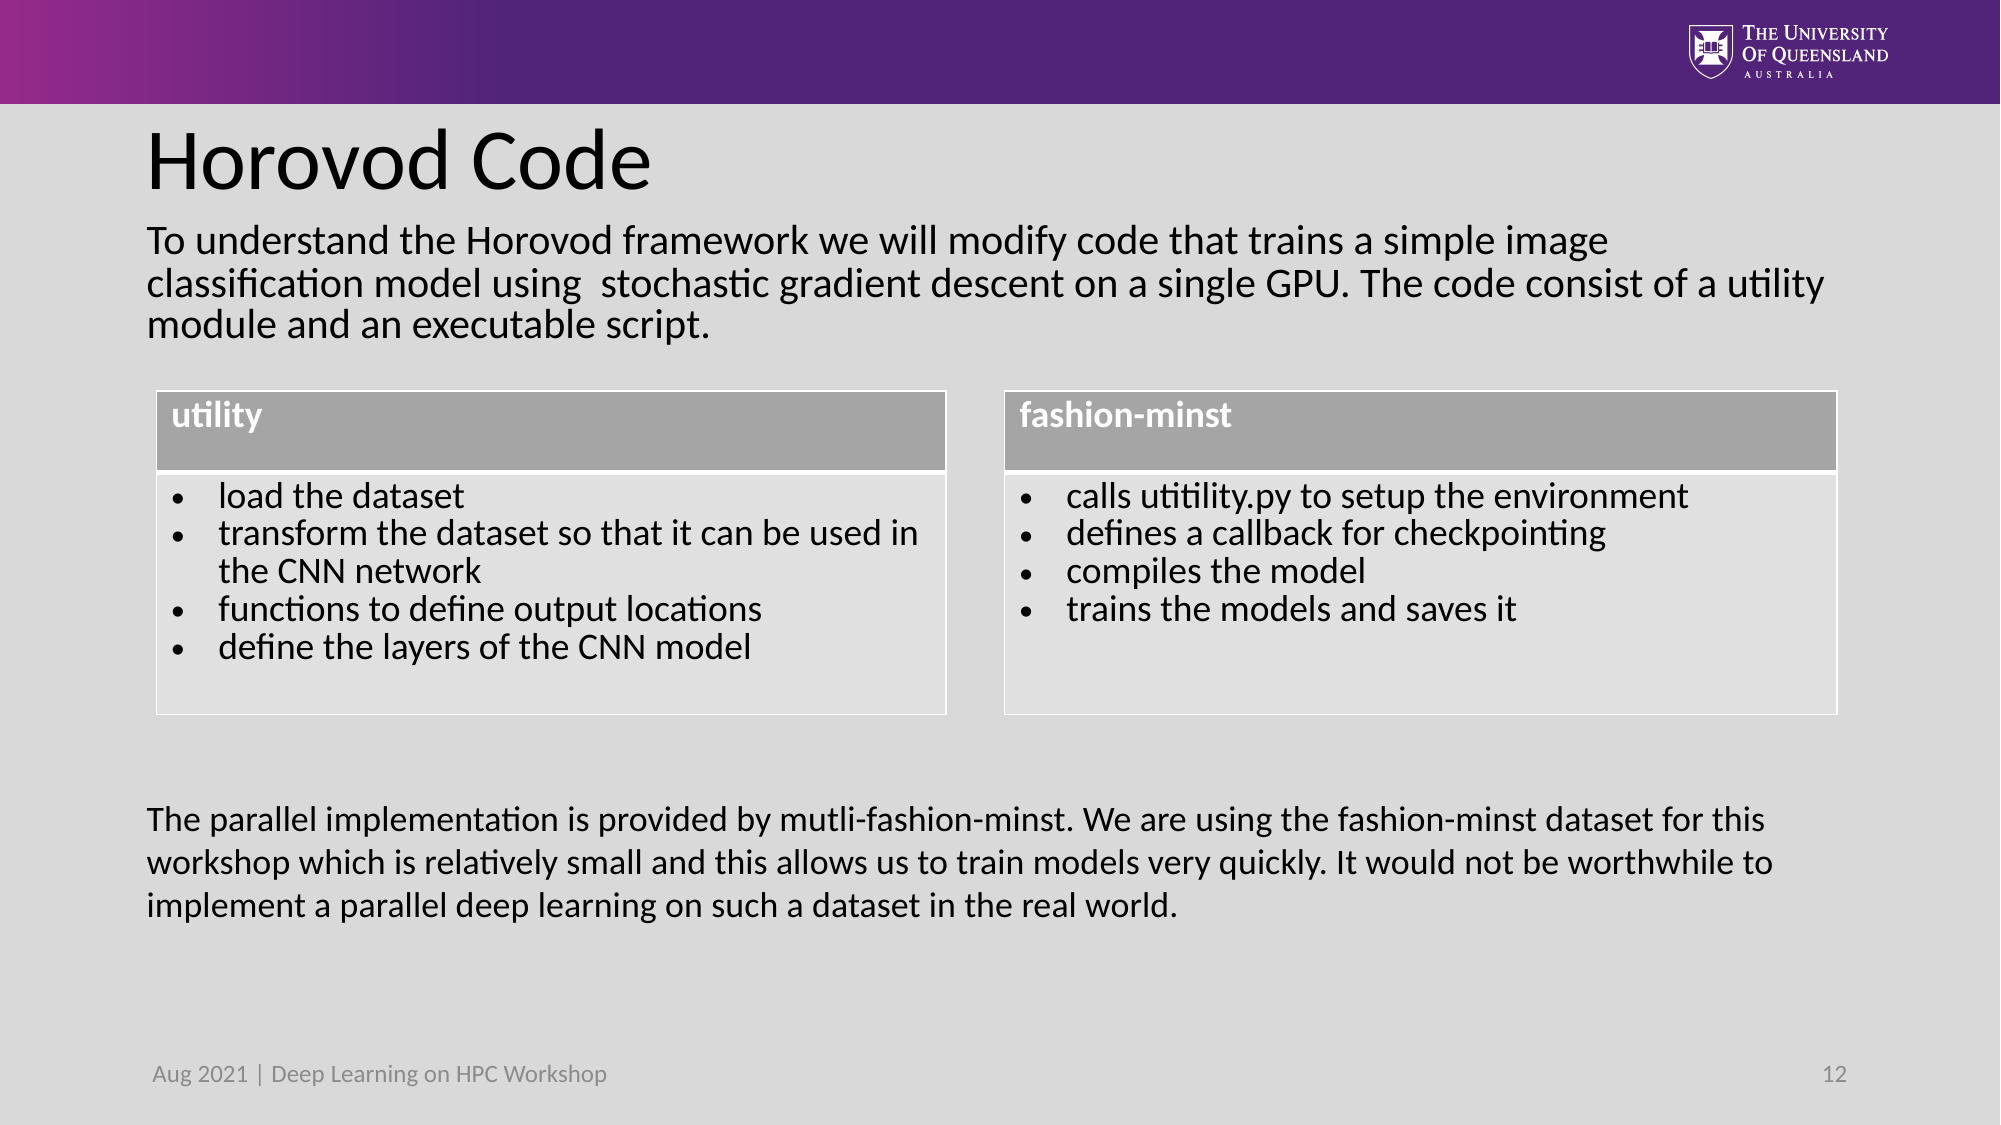

# Horovod Code
To understand the Horovod framework we will modify code that trains a simple image classification model using  stochastic gradient descent on a single GPU. The code consist of a utility module and an executable script.
| utility |
| --- |
| load the dataset transform the dataset so that it can be used in the CNN network functions to define output locations define the layers of the CNN model |
| fashion-minst |
| --- |
| calls utitility.py to setup the environment defines a callback for checkpointing compiles the model trains the models and saves it |
The parallel implementation is provided by mutli-fashion-minst. We are using the fashion-minst dataset for this workshop which is relatively small and this allows us to train models very quickly. It would not be worthwhile to implement a parallel deep learning on such a dataset in the real world.
Aug 2021 | Deep Learning on HPC Workshop
12